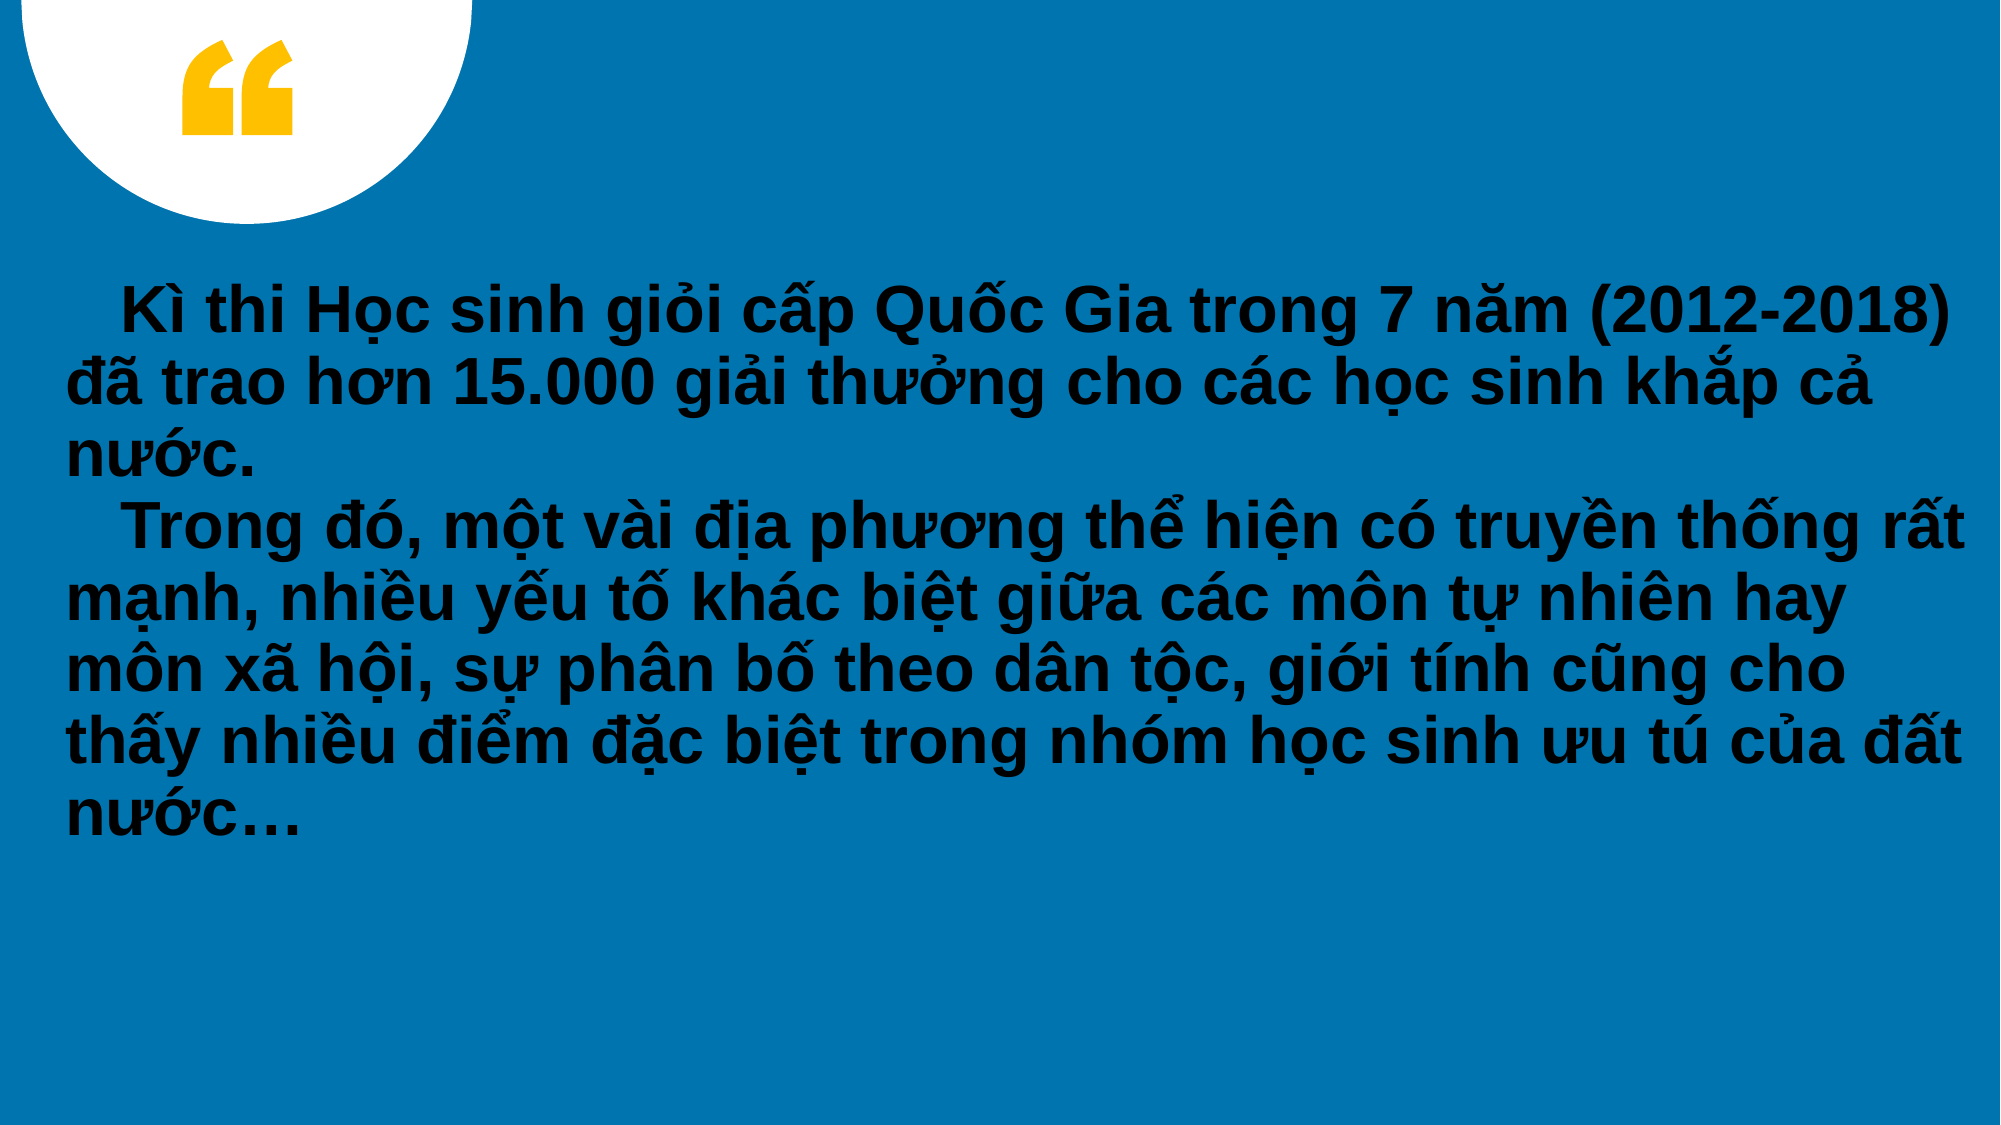

Kì thi Học sinh giỏi cấp Quốc Gia trong 7 năm (2012-2018)
đã trao hơn 15.000 giải thưởng cho các học sinh khắp cả
nước.
   Trong đó, một vài địa phương thể hiện có truyền thống rất
mạnh, nhiều yếu tố khác biệt giữa các môn tự nhiên hay
môn xã hội, sự phân bố theo dân tộc, giới tính cũng cho
thấy nhiều điểm đặc biệt trong nhóm học sinh ưu tú của đất
nước…

2